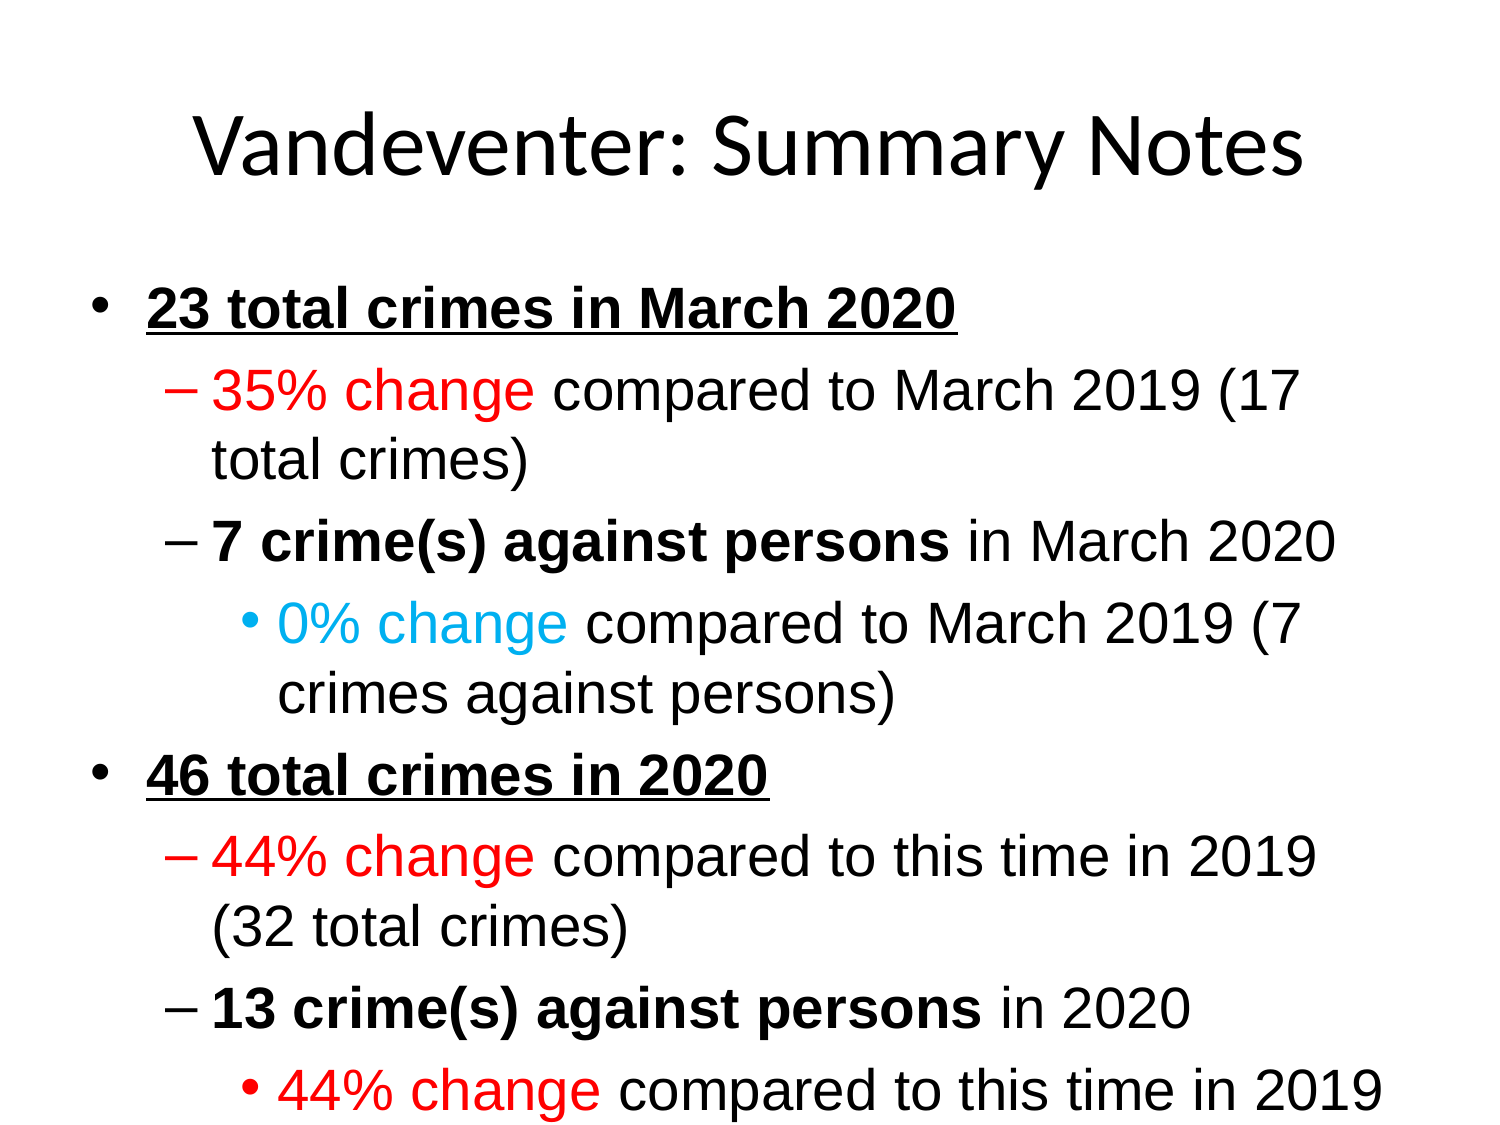

# Vandeventer: Summary Notes
23 total crimes in March 2020
35% change compared to March 2019 (17 total crimes)
7 crime(s) against persons in March 2020
0% change compared to March 2019 (7 crimes against persons)
46 total crimes in 2020
44% change compared to this time in 2019 (32 total crimes)
13 crime(s) against persons in 2020
44% change compared to this time in 2019 (9 crimes against persons)